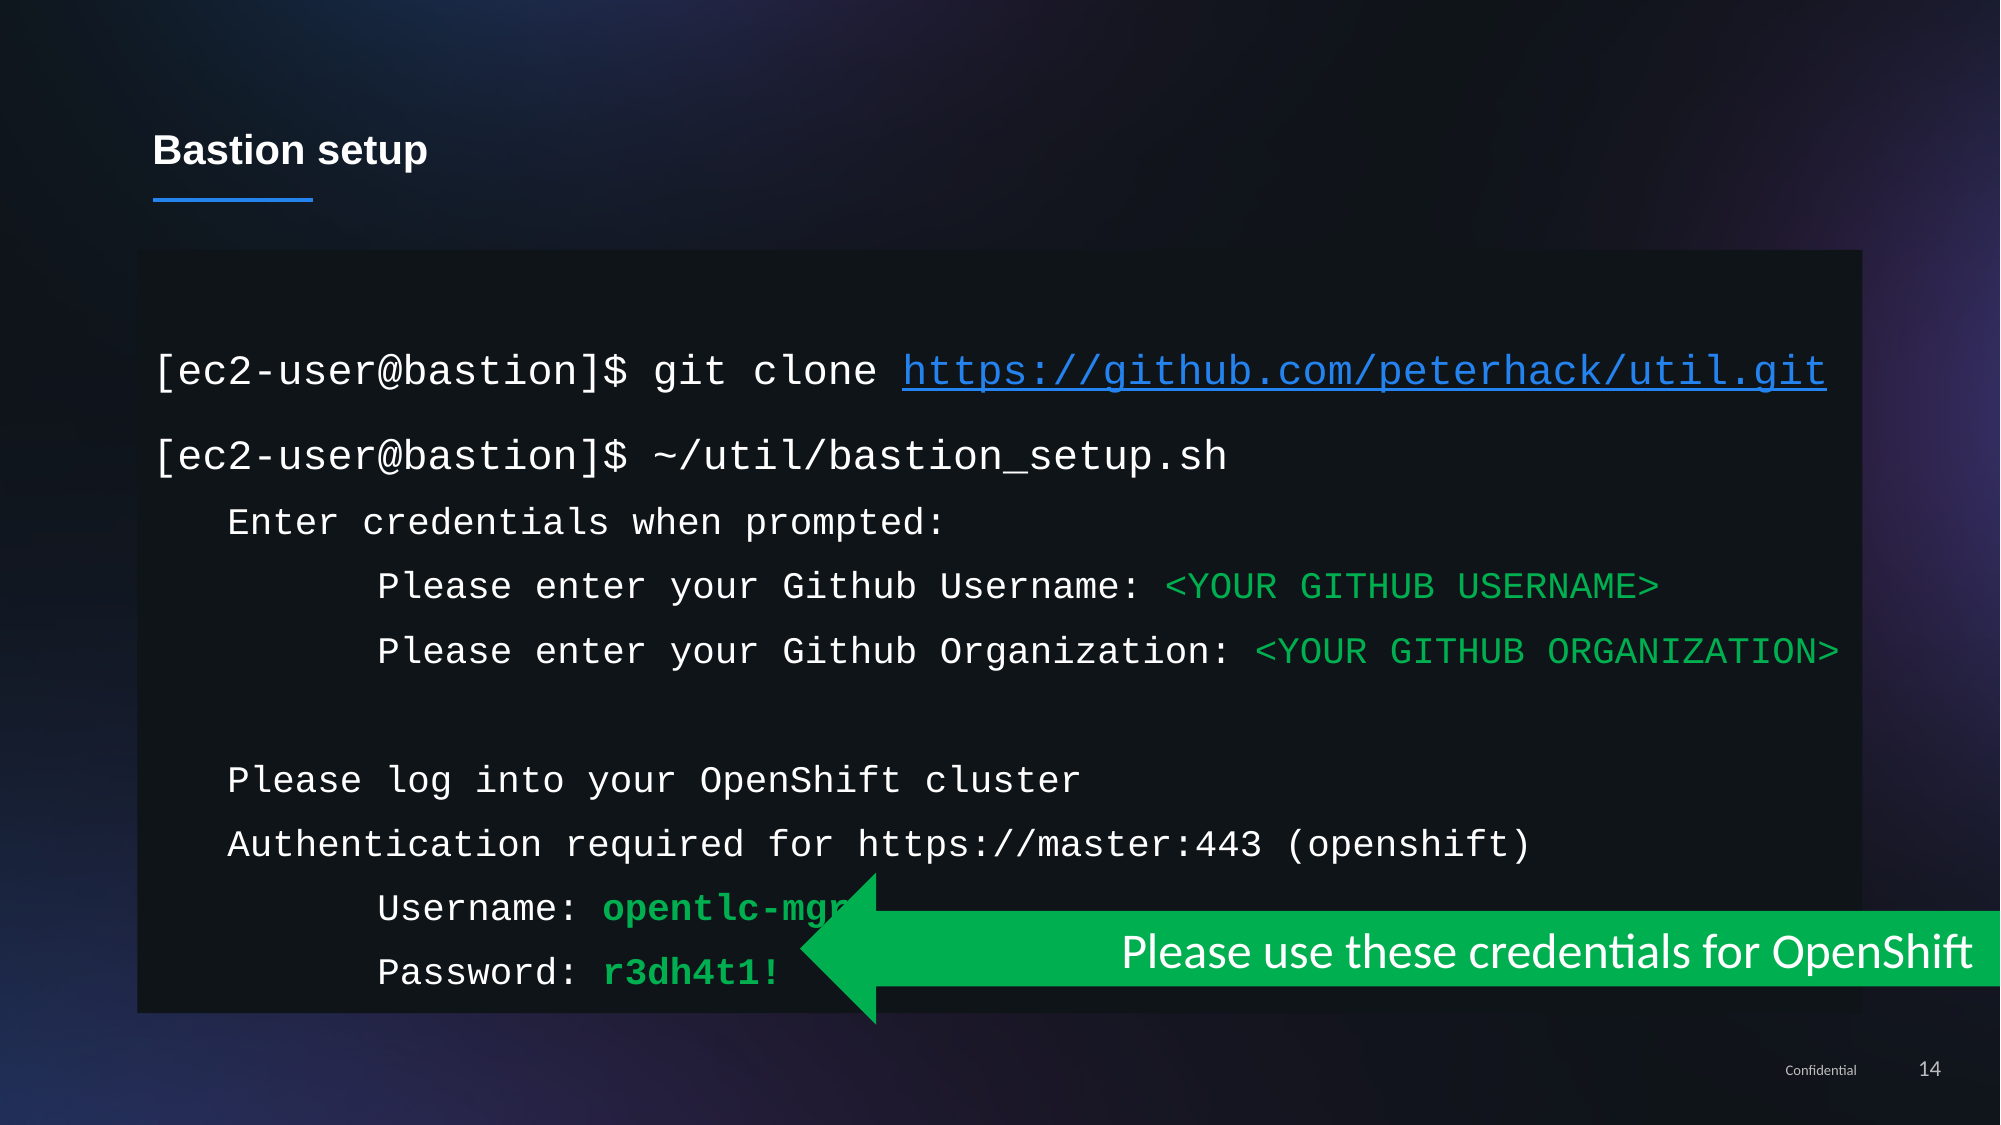

# Bastion setup

[ec2-user@bastion]$ git clone https://github.com/peterhack/util.git
[ec2-user@bastion]$ ~/util/bastion_setup.sh
Enter credentials when prompted:
	Please enter your Github Username: <YOUR GITHUB USERNAME>
	Please enter your Github Organization: <YOUR GITHUB ORGANIZATION>

Please log into your OpenShift cluster
Authentication required for https://master:443 (openshift)
	Username: opentlc-mgr
	Password: r3dh4t1!

Please use these credentials for OpenShift